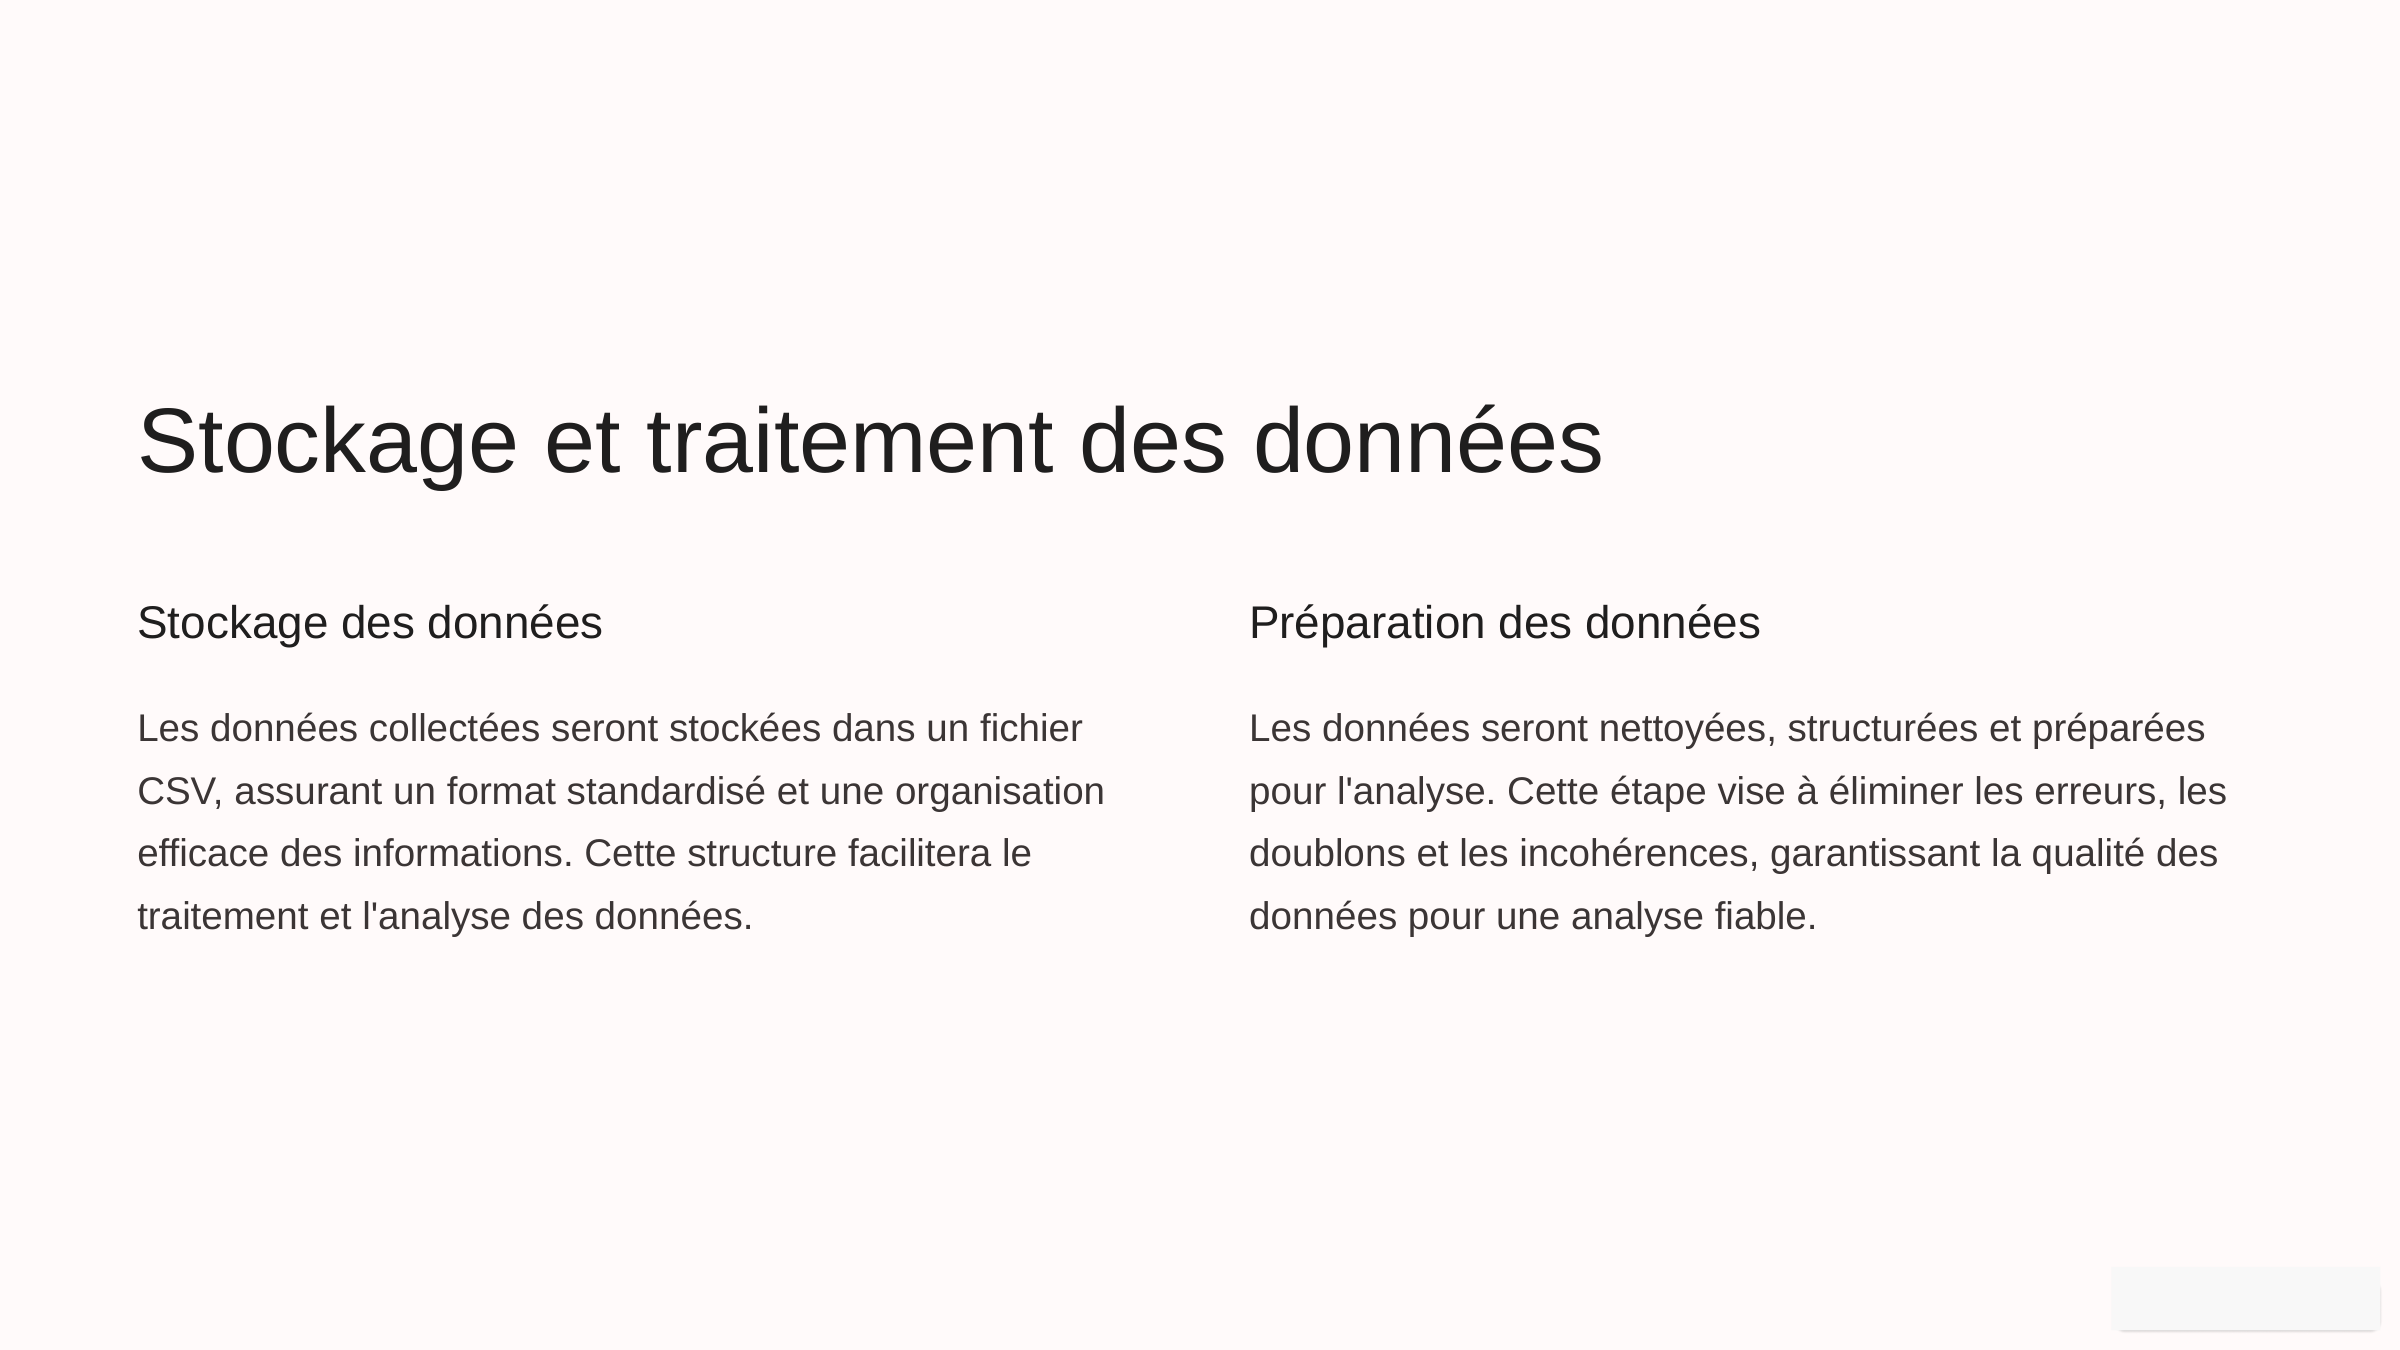

Stockage et traitement des données
Stockage des données
Préparation des données
Les données collectées seront stockées dans un fichier CSV, assurant un format standardisé et une organisation efficace des informations. Cette structure facilitera le traitement et l'analyse des données.
Les données seront nettoyées, structurées et préparées pour l'analyse. Cette étape vise à éliminer les erreurs, les doublons et les incohérences, garantissant la qualité des données pour une analyse fiable.